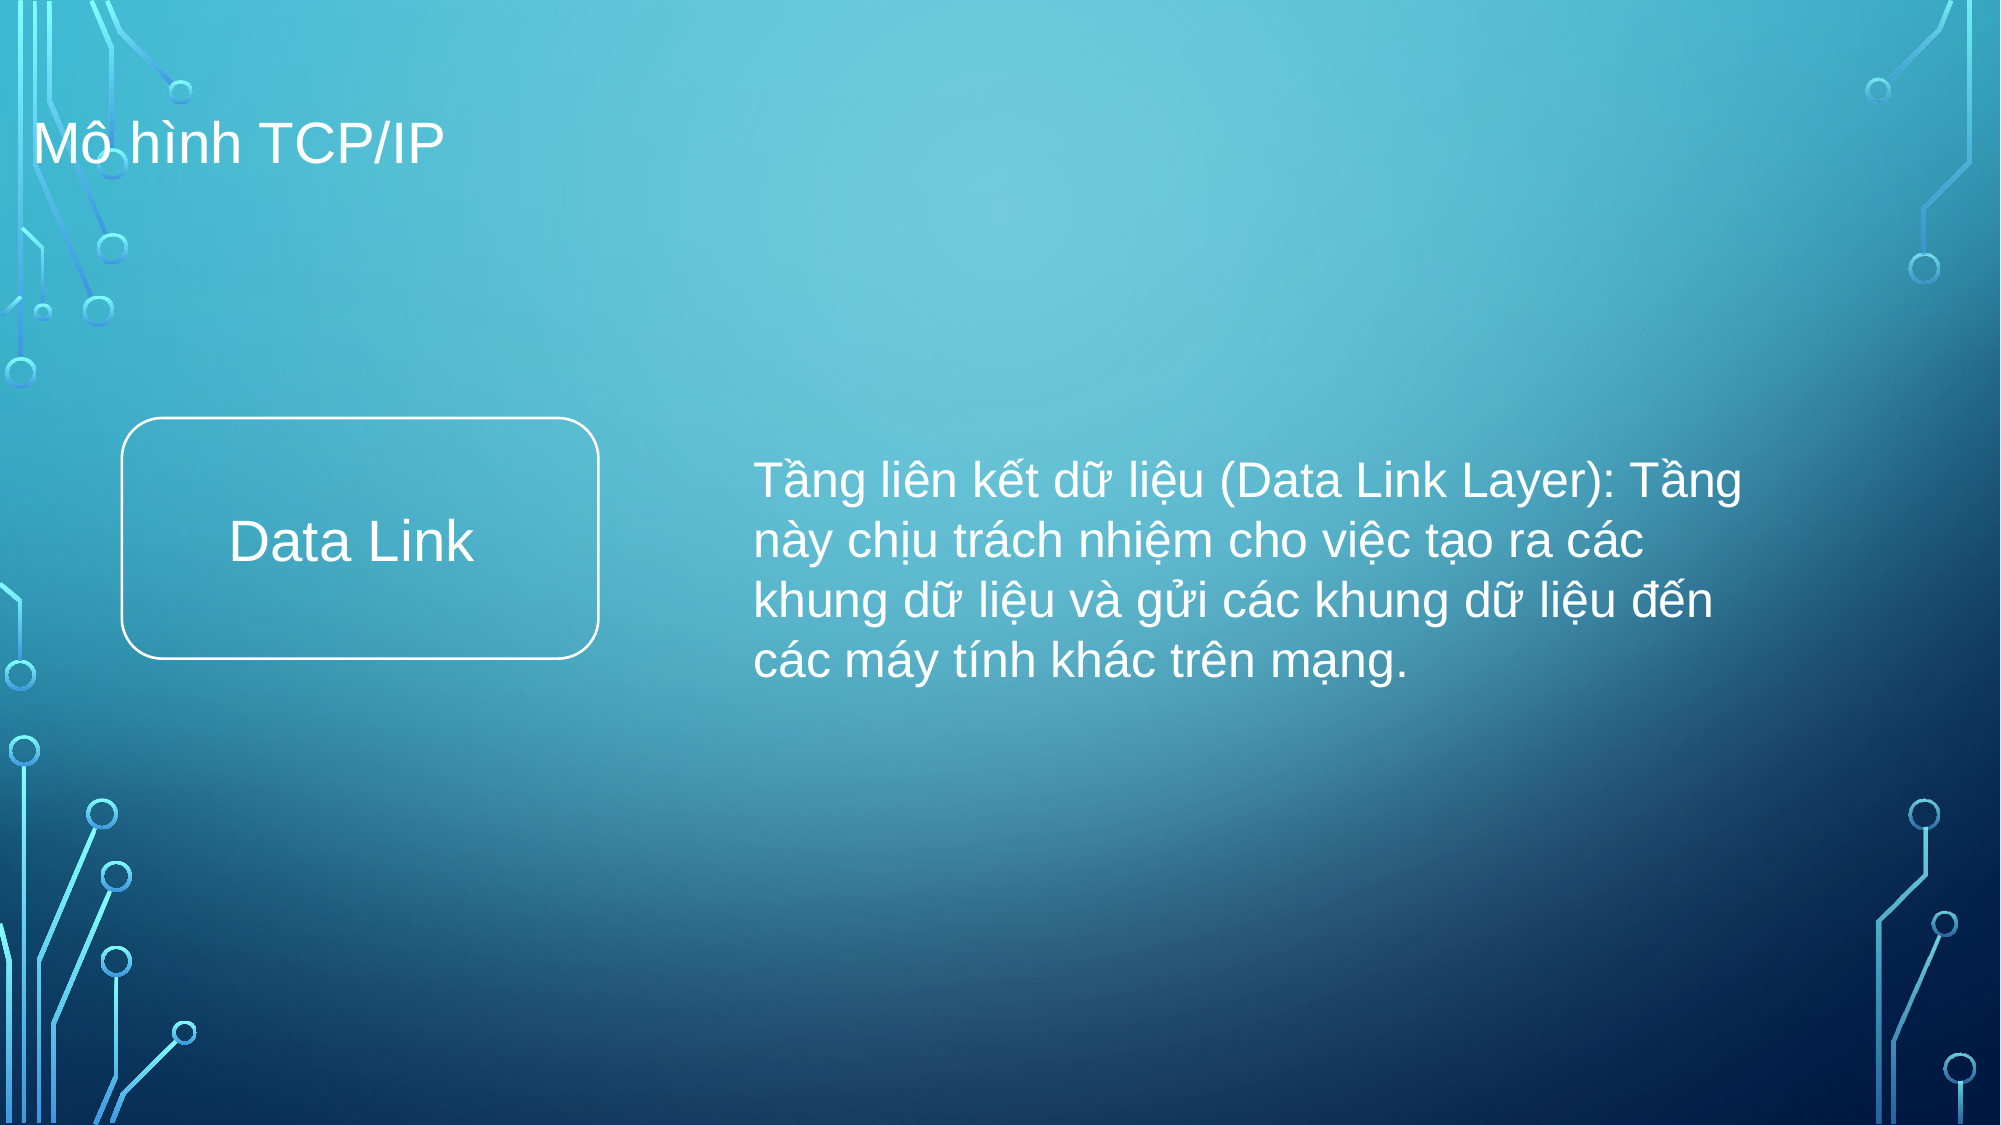

Mô hình TCP/IP
Data Link
Tầng liên kết dữ liệu (Data Link Layer): Tầng này chịu trách nhiệm cho việc tạo ra các khung dữ liệu và gửi các khung dữ liệu đến các máy tính khác trên mạng.